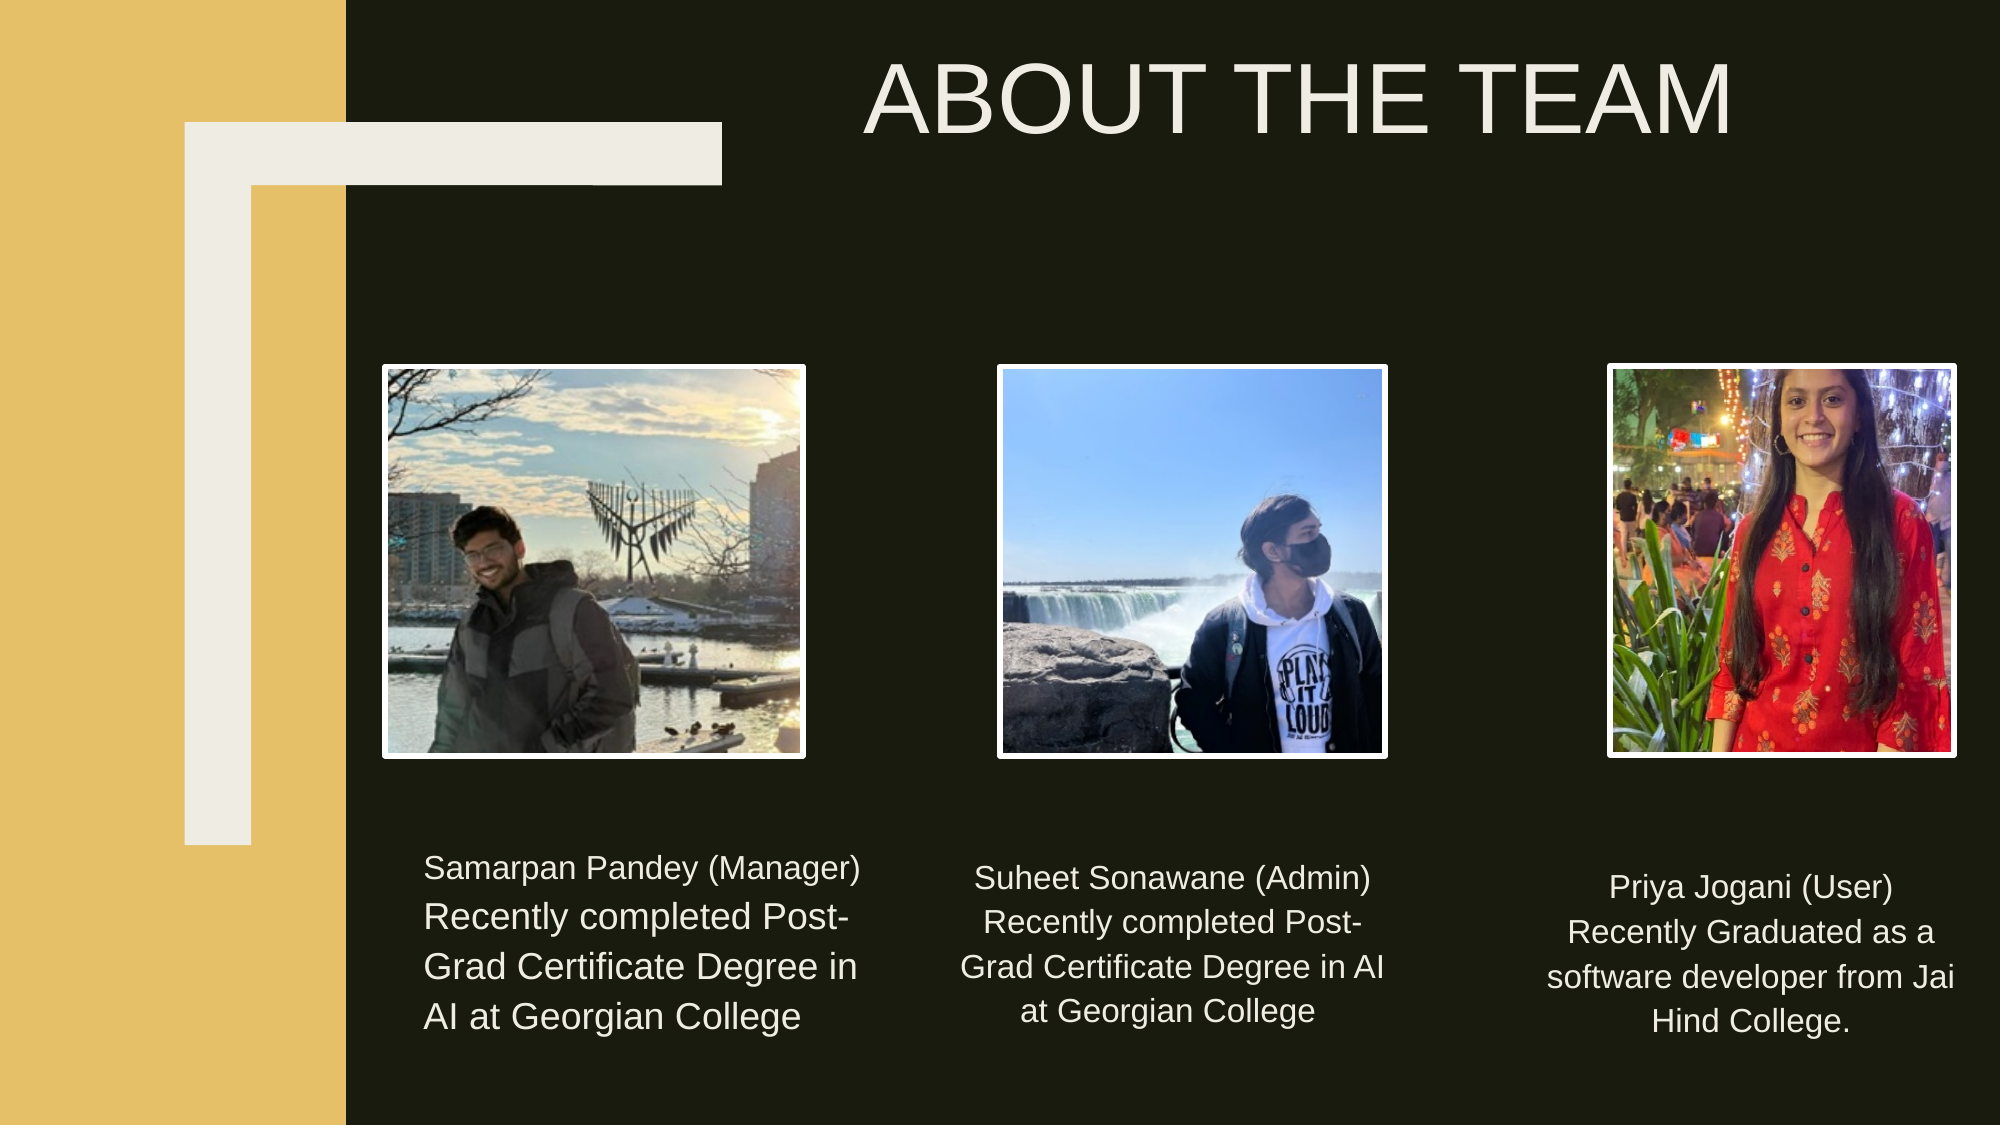

# About the Team

Suheet Sonawane (Admin)
Recently completed Post-Grad Certificate Degree in AI at Georgian College
Samarpan Pandey (Manager)
Recently completed Post-Grad Certificate Degree in AI at Georgian College

Priya Jogani (User)
Recently Graduated as a software developer from Jai Hind College.